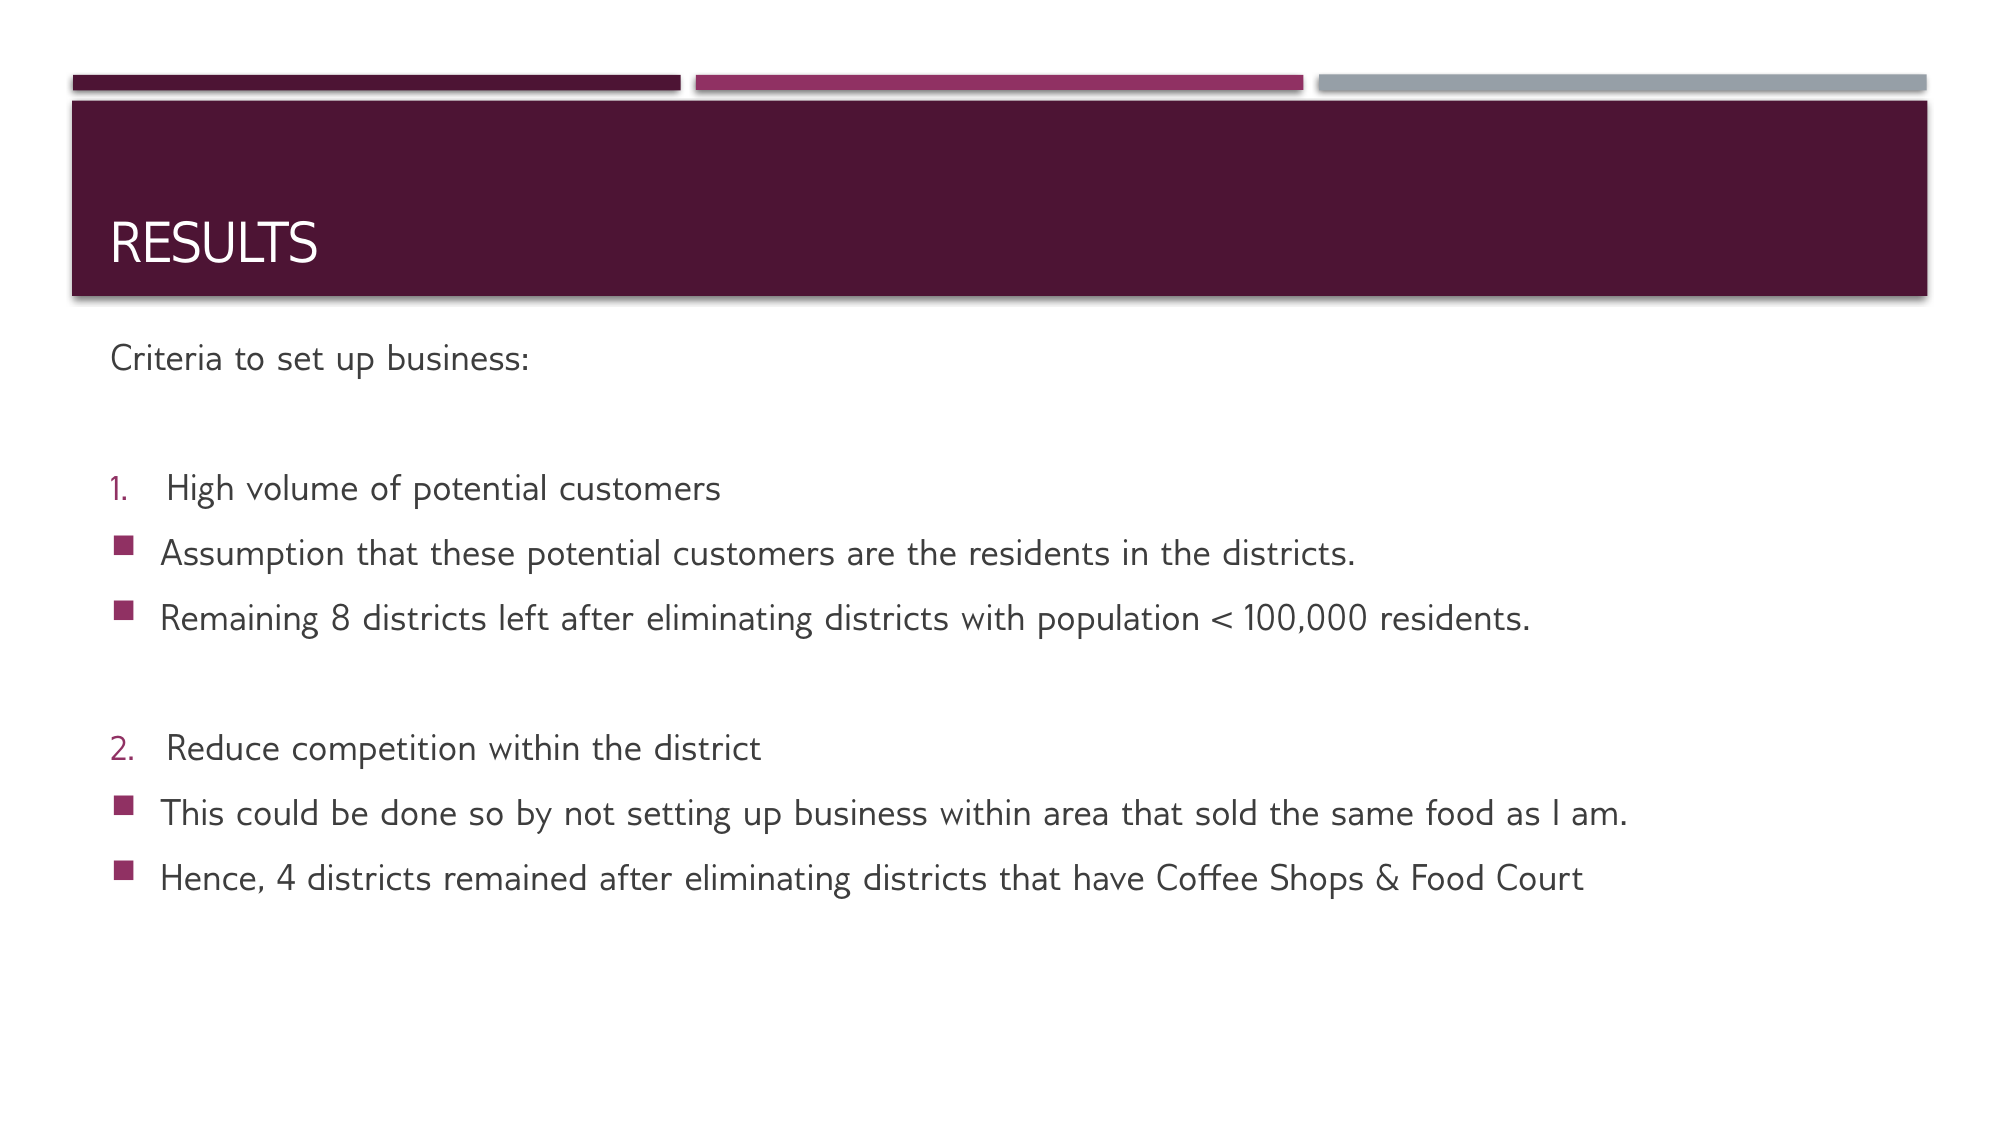

# Results
Criteria to set up business:

High volume of potential customers
Assumption that these potential customers are the residents in the districts.
Remaining 8 districts left after eliminating districts with population < 100,000 residents.

Reduce competition within the district
This could be done so by not setting up business within area that sold the same food as I am.
Hence, 4 districts remained after eliminating districts that have Coffee Shops & Food Court